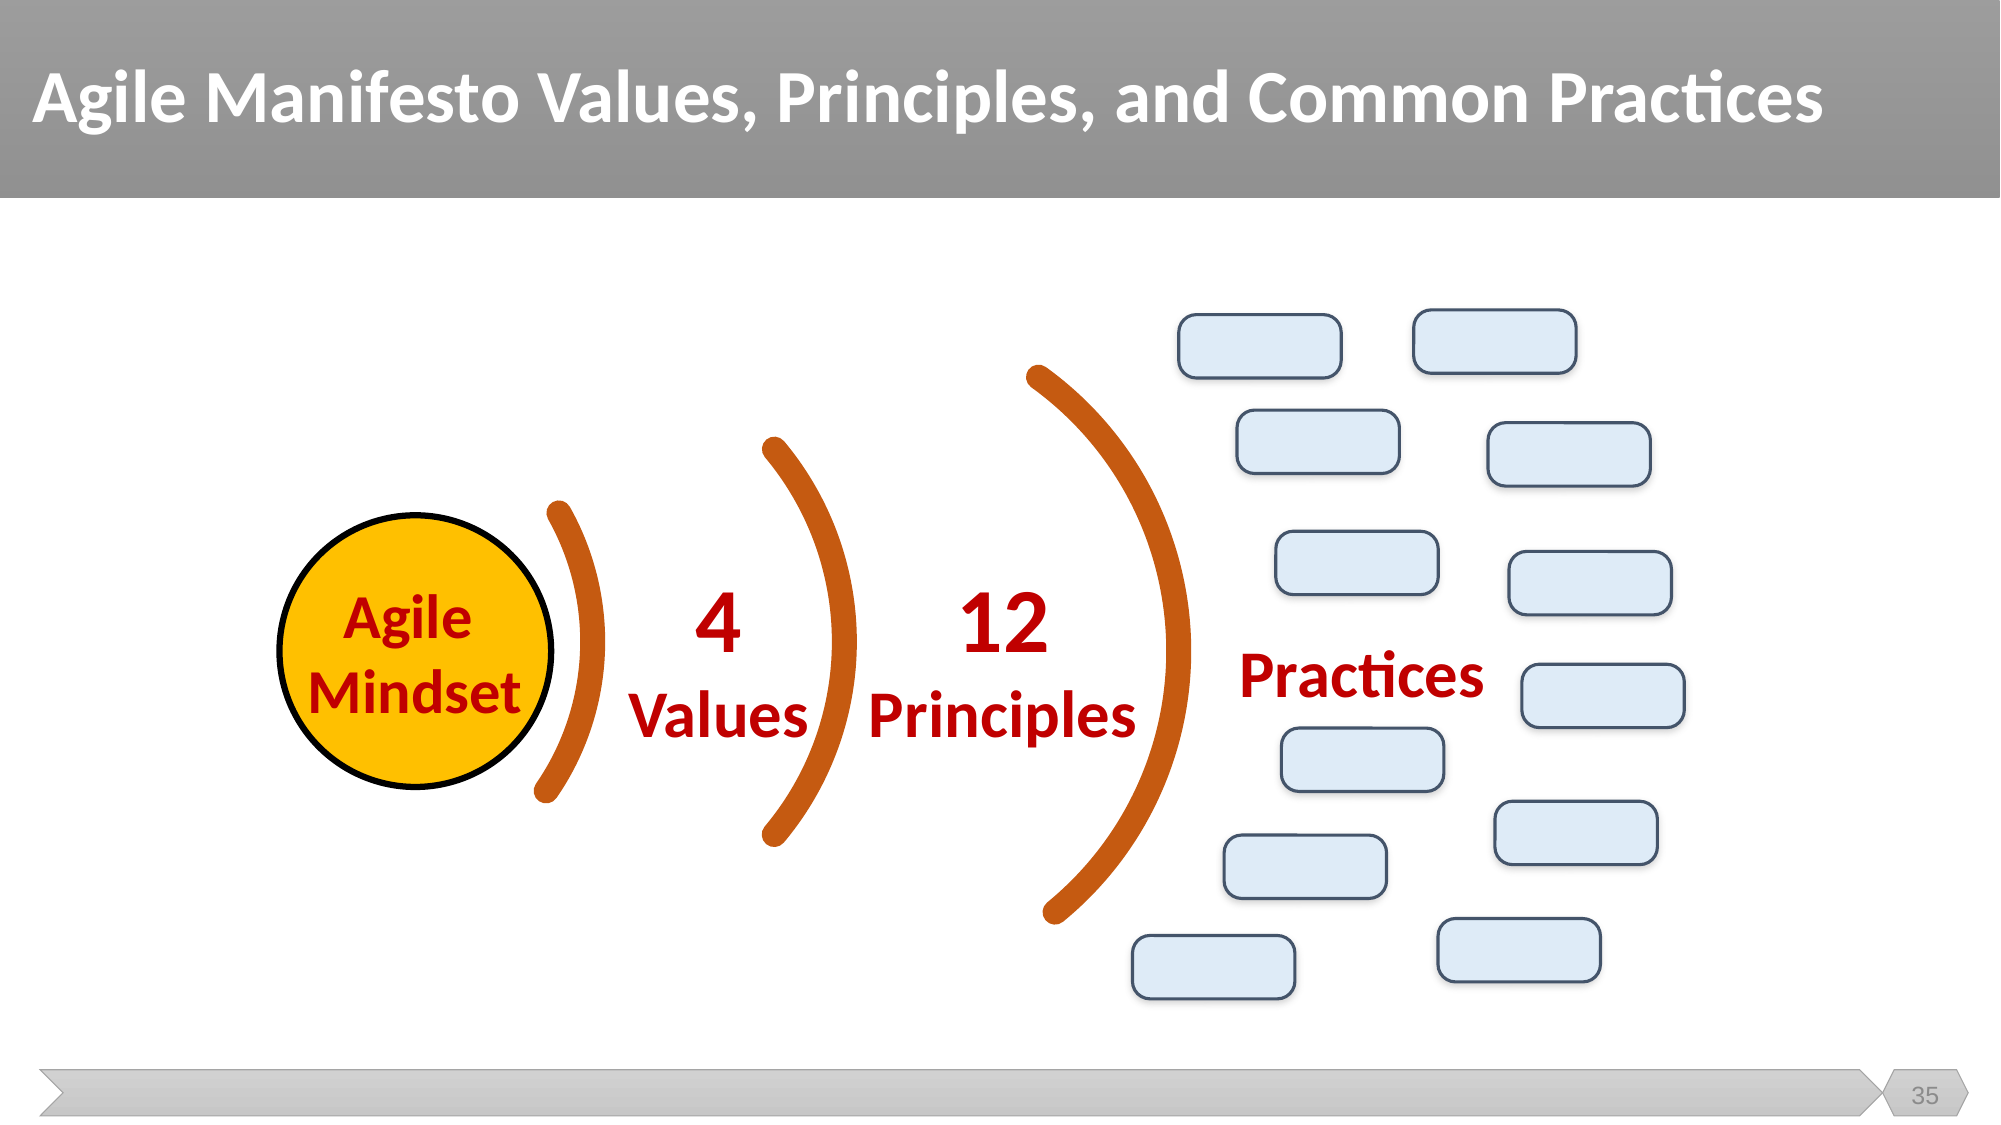

Agile Manifesto Values, Principles, and Common Practices

Agile
Mindset

4
Values
12
Principles
Practices

35